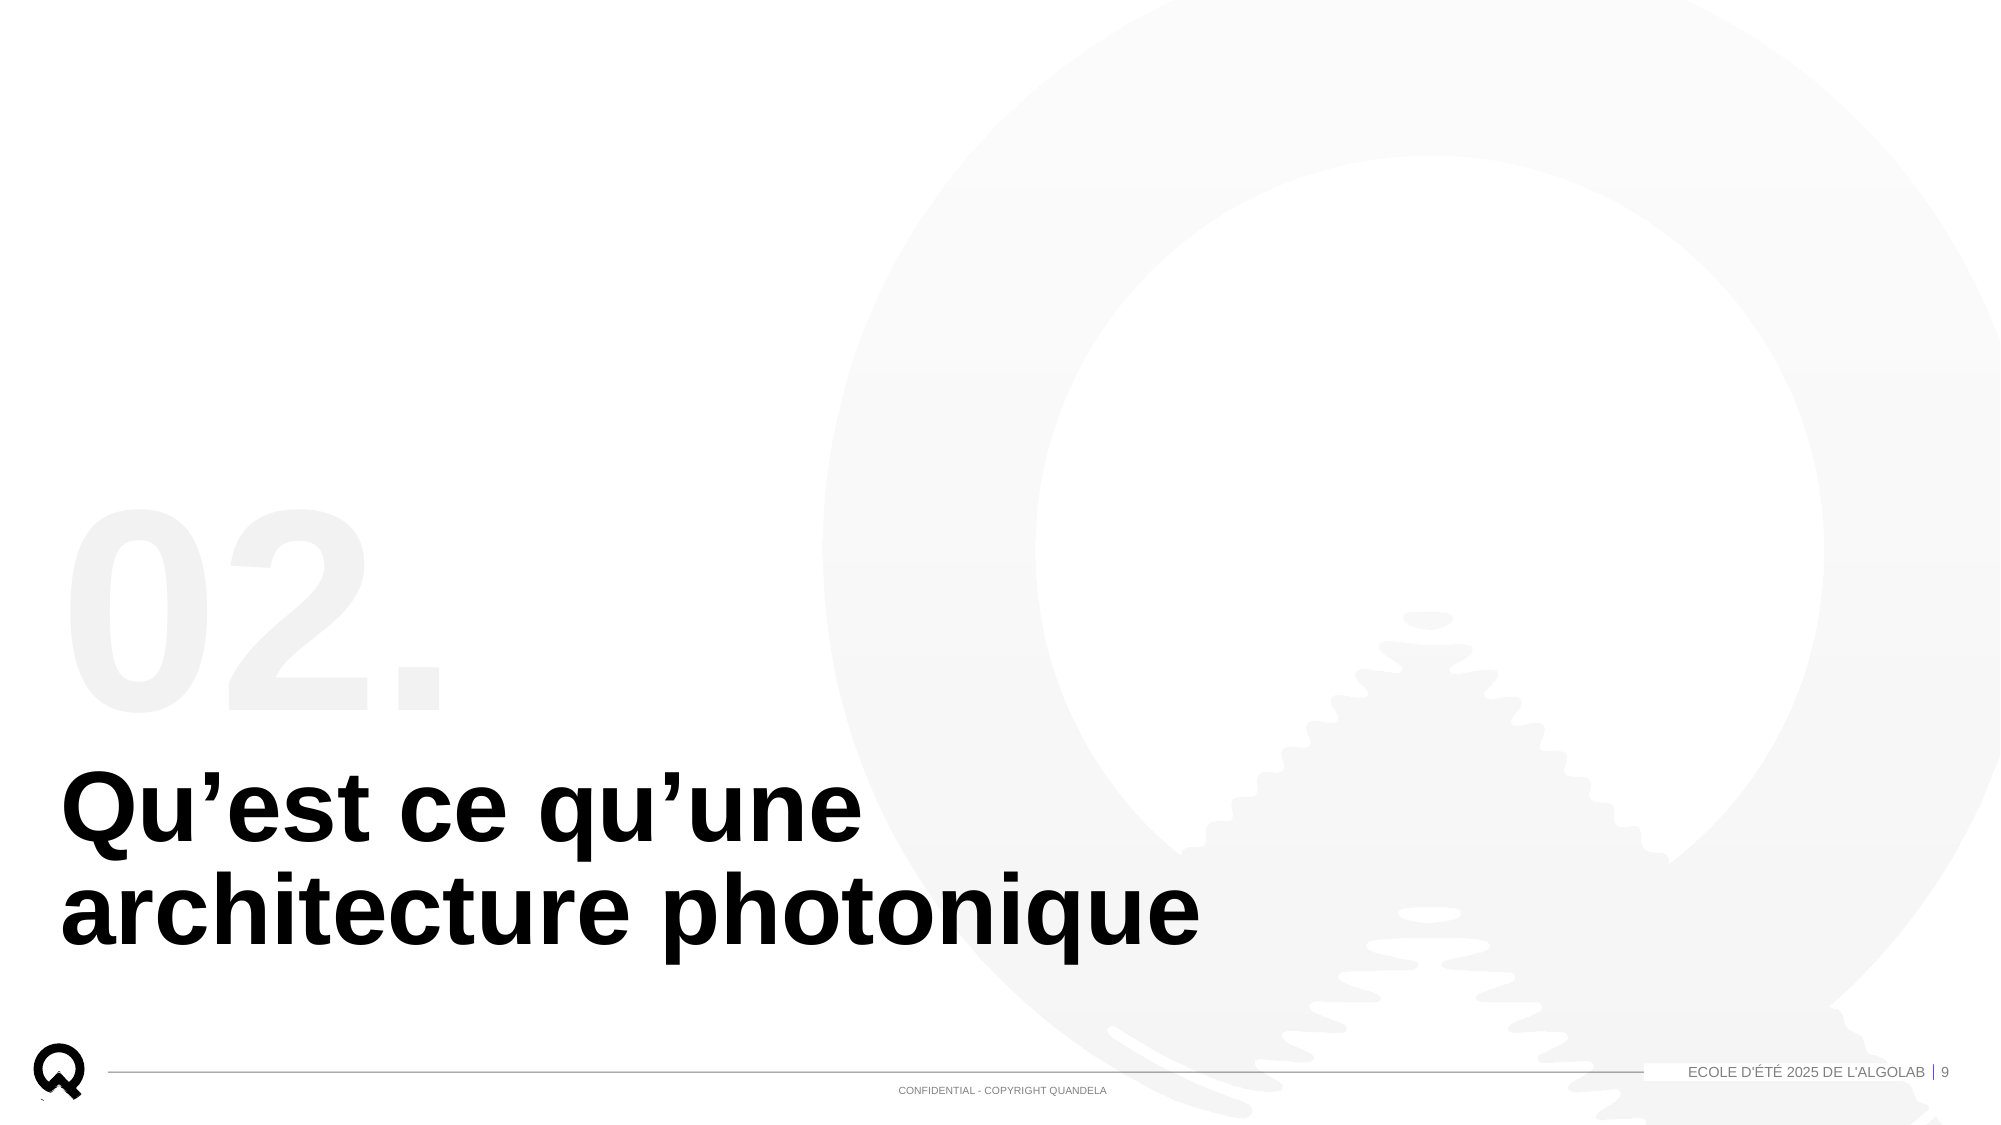

02.
Qu’est ce qu’une architecture photonique
Ecole d'été 2025 de l'AlgoLab